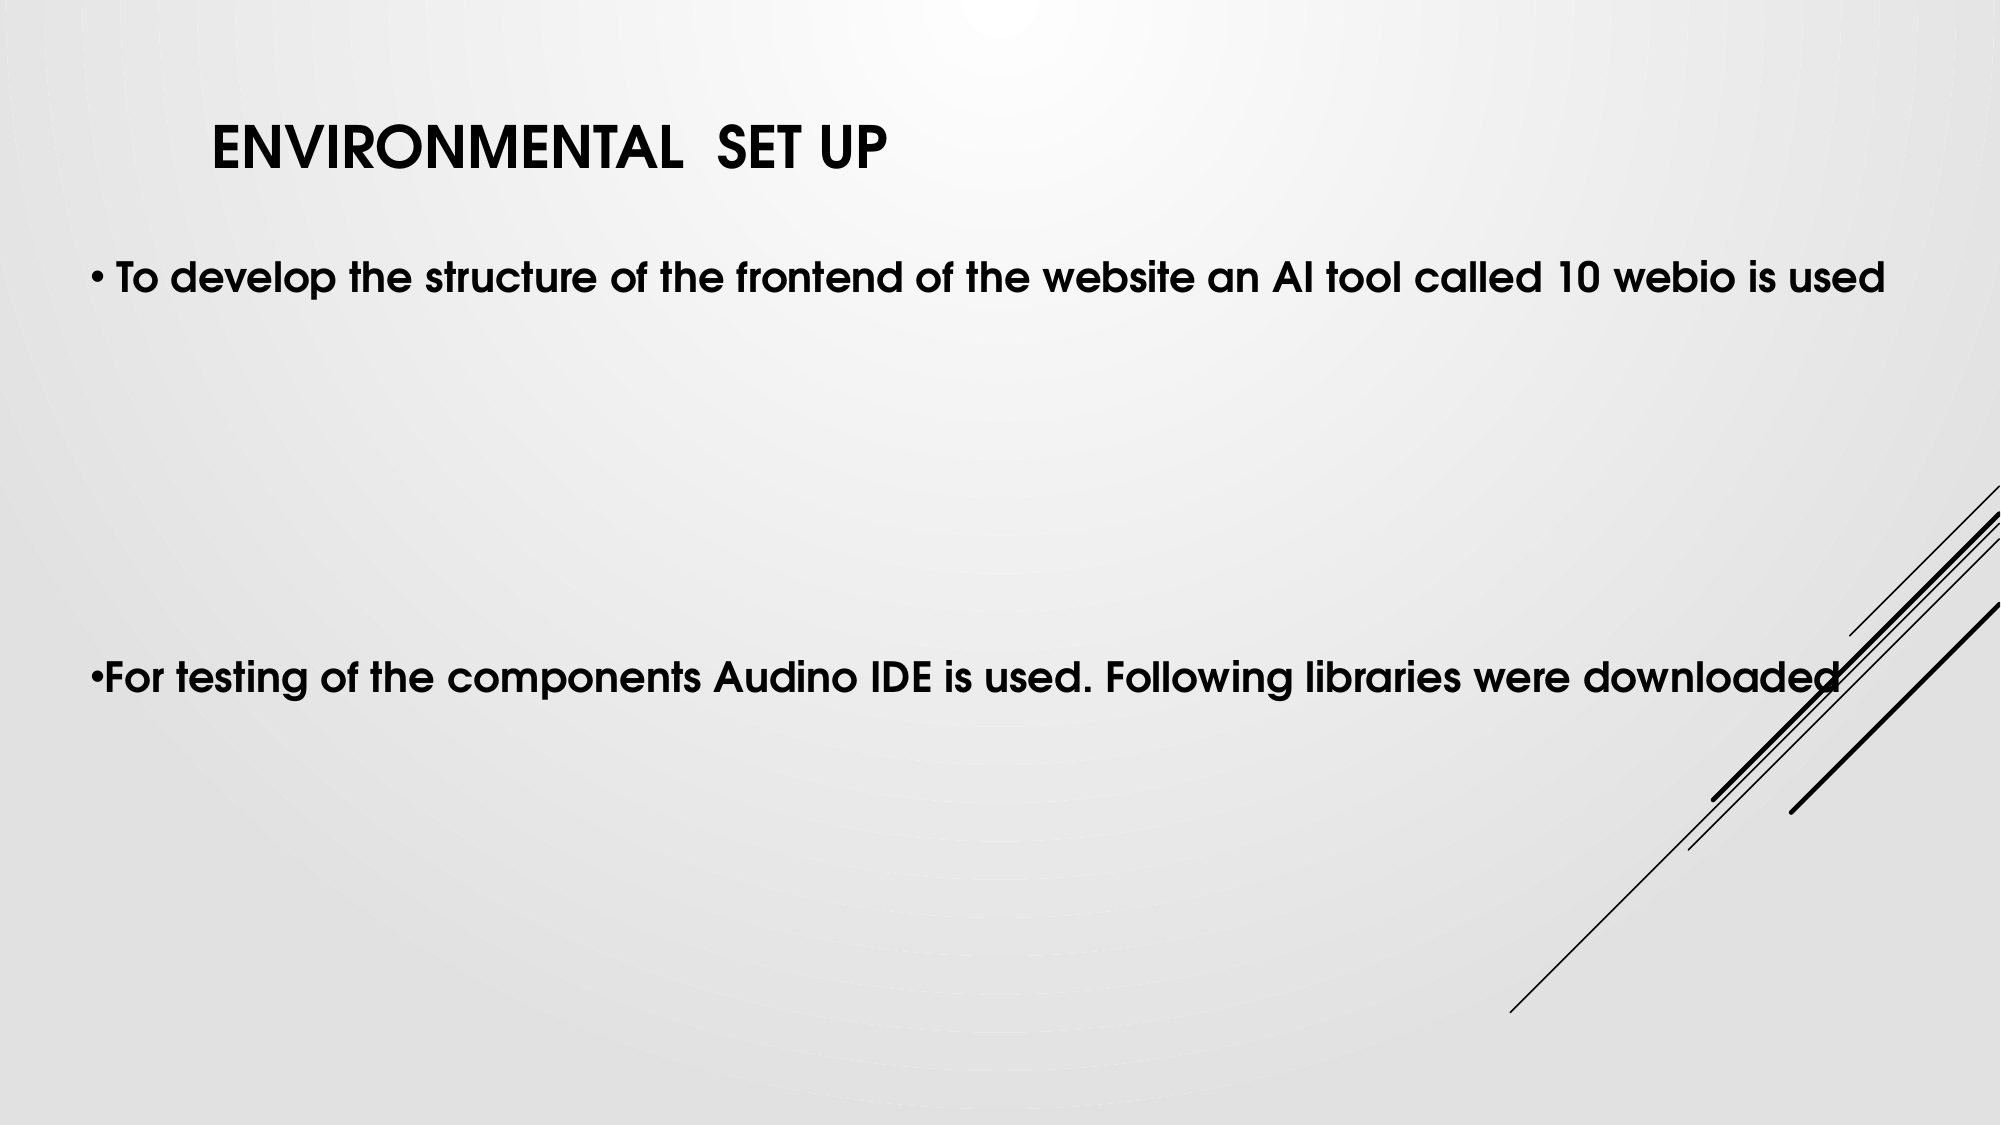

ENVIRONMENTAL  SET UP
 To develop the structure of the frontend of the website an AI tool called 10 webio is used

For testing of the components Audino IDE is used. Following libraries were downloaded